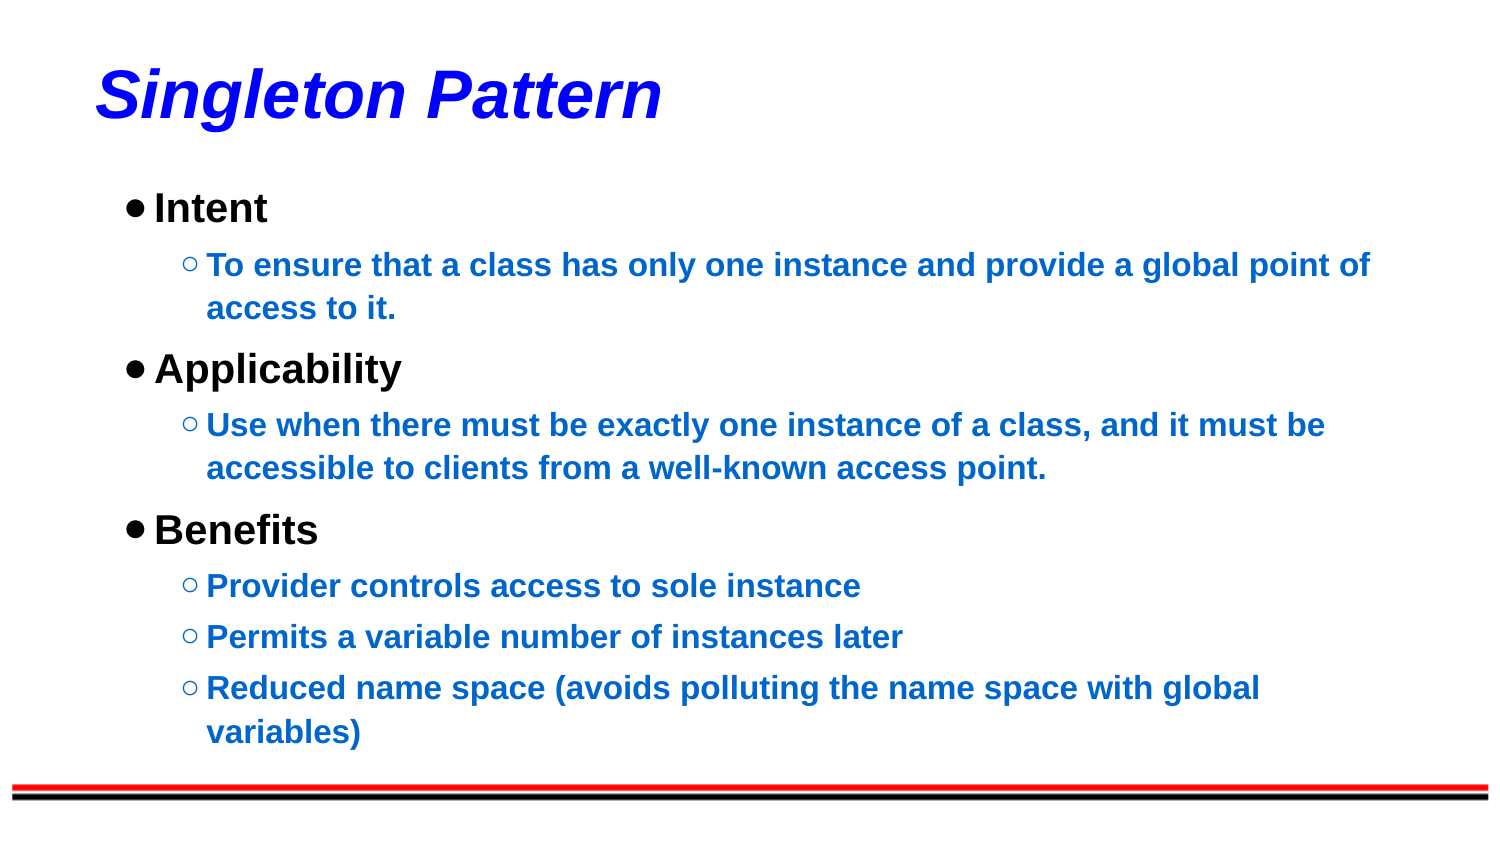

Singleton Pattern
Intent
To ensure that a class has only one instance and provide a global point of access to it.
Applicability
Use when there must be exactly one instance of a class, and it must be accessible to clients from a well-known access point.
Benefits
Provider controls access to sole instance
Permits a variable number of instances later
Reduced name space (avoids polluting the name space with global variables)